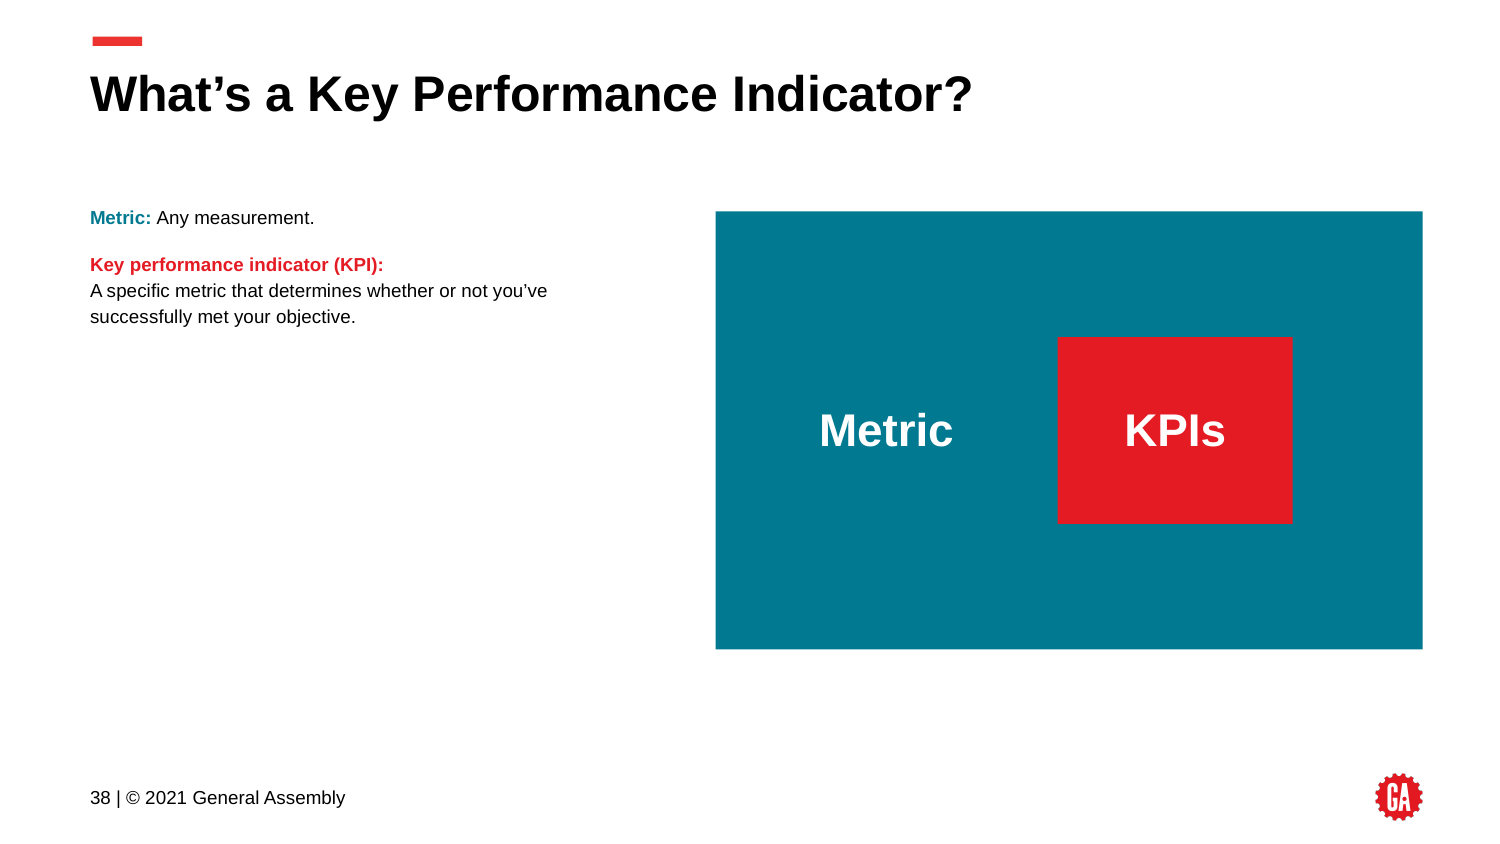

# What’s a Key Performance Indicator?
Metric: Any measurement.
Key performance indicator (KPI):
A specific metric that determines whether or not you’ve successfully met your objective.

Metric
KPIs
38 | © 2021 General Assembly